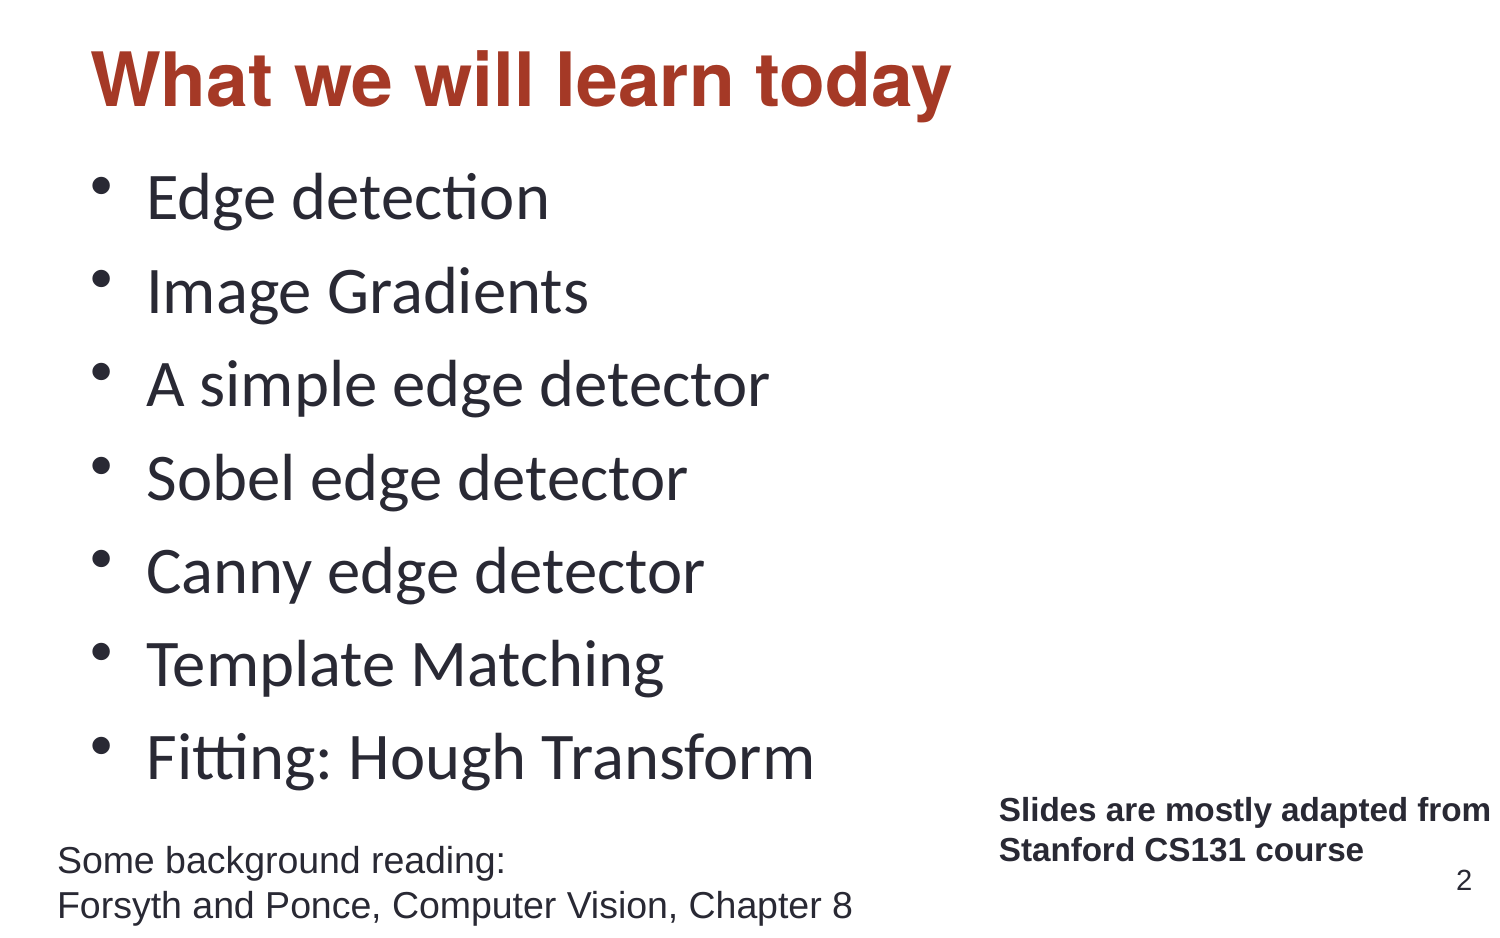

# What we will learn today
Edge detection
Image Gradients
A simple edge detector
Sobel edge detector
Canny edge detector
Template Matching
Fitting: Hough Transform

Slides are mostly adapted from
Stanford CS131 course
Some background reading:
Forsyth and Ponce, Computer Vision, Chapter 8
2